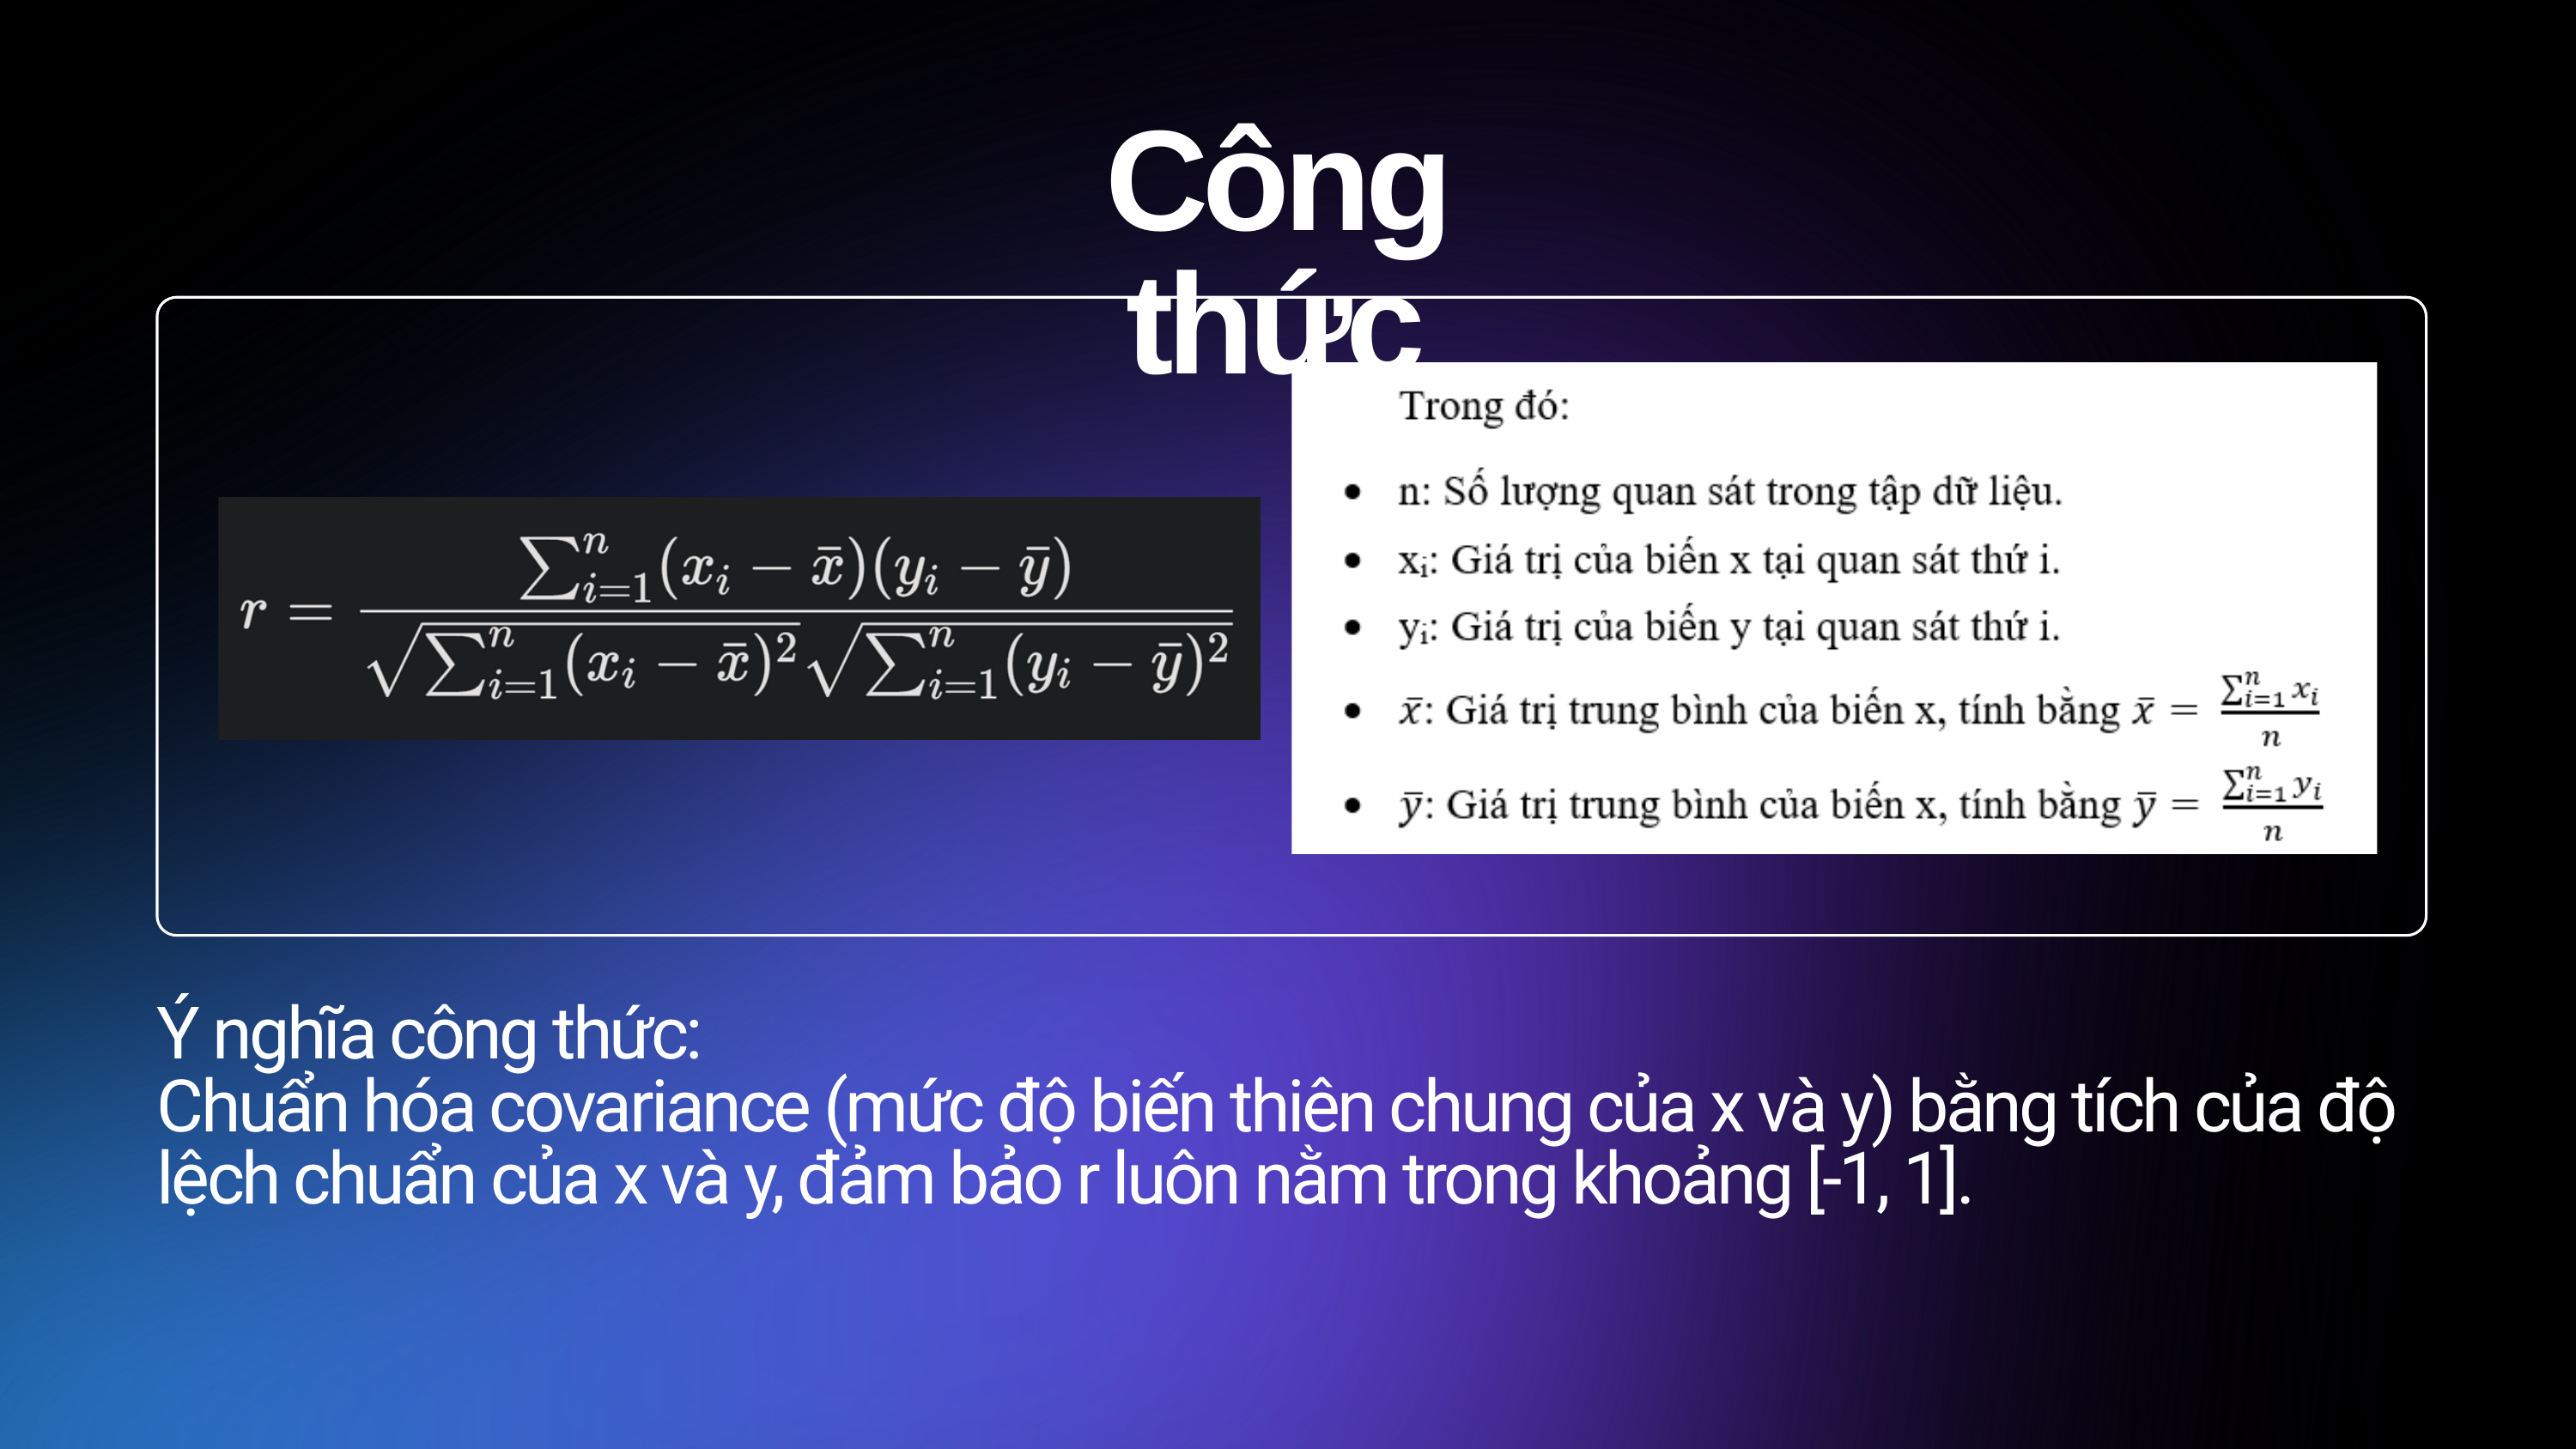

Công thức

Ý nghĩa công thức:
Chuẩn hóa covariance (mức độ biến thiên chung của x và y) bằng tích của độ lệch chuẩn của x và y, đảm bảo r luôn nằm trong khoảng [-1, 1].